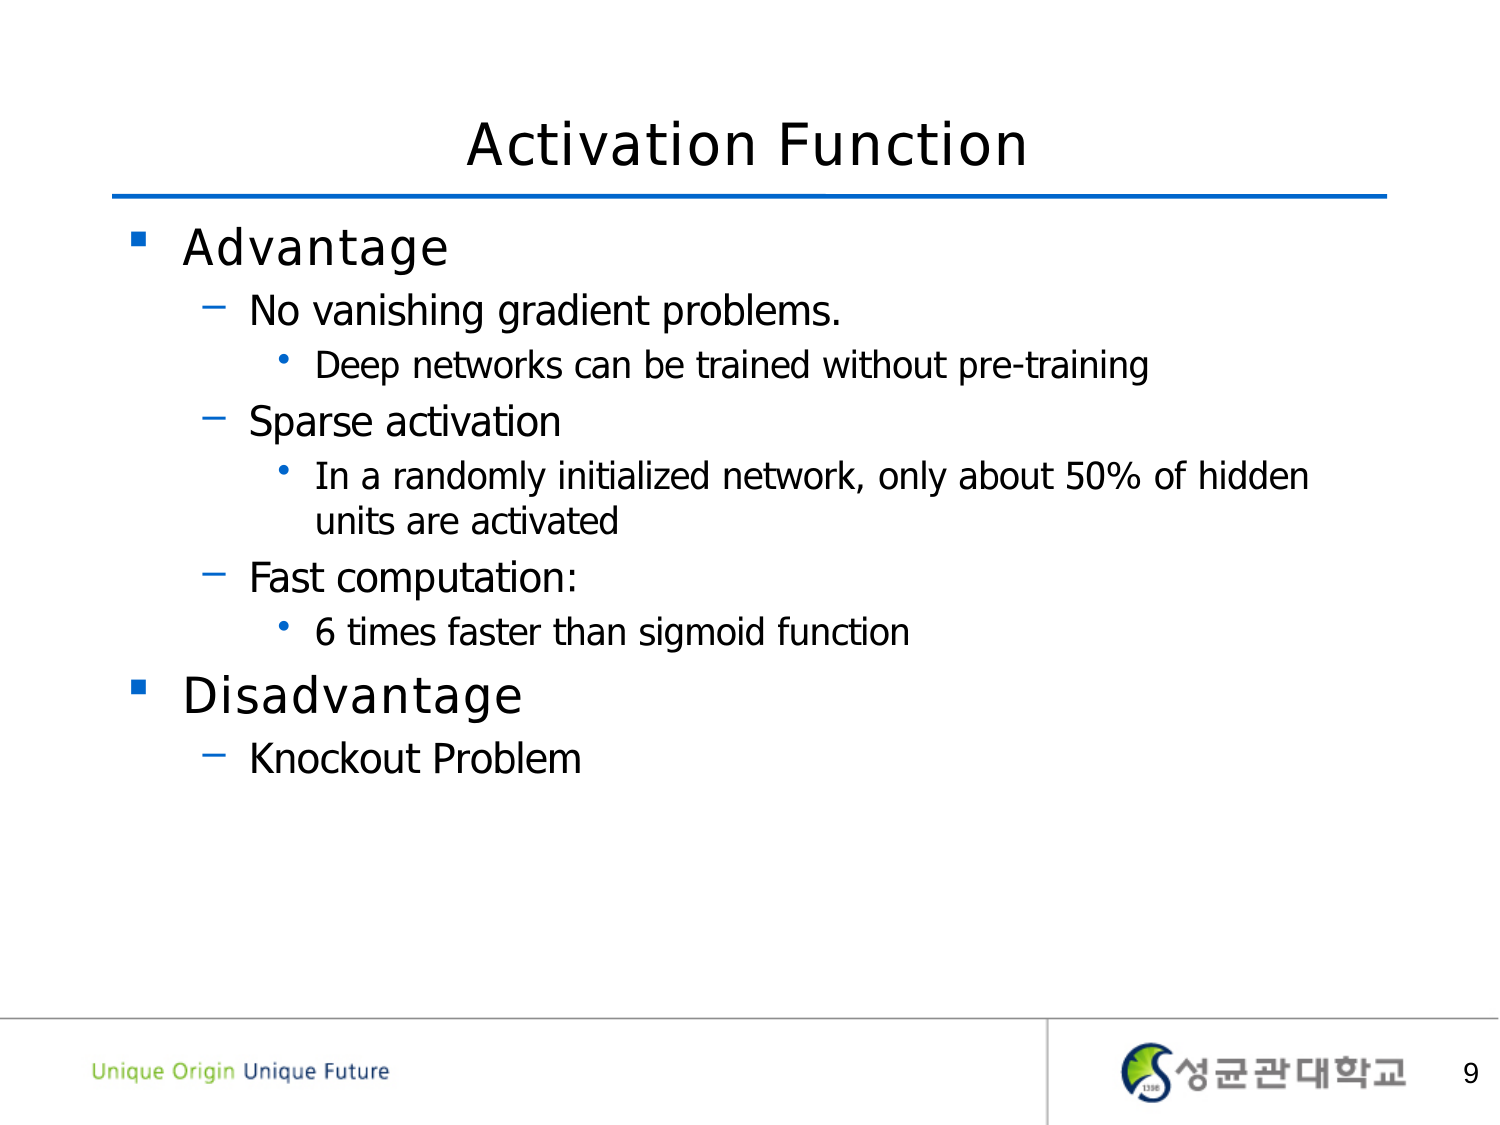

# Activation Function
Advantage
No vanishing gradient problems.
Deep networks can be trained without pre-training
Sparse activation
In a randomly initialized network, only about 50% of hidden units are activated
Fast computation:
6 times faster than sigmoid function
Disadvantage
Knockout Problem
9